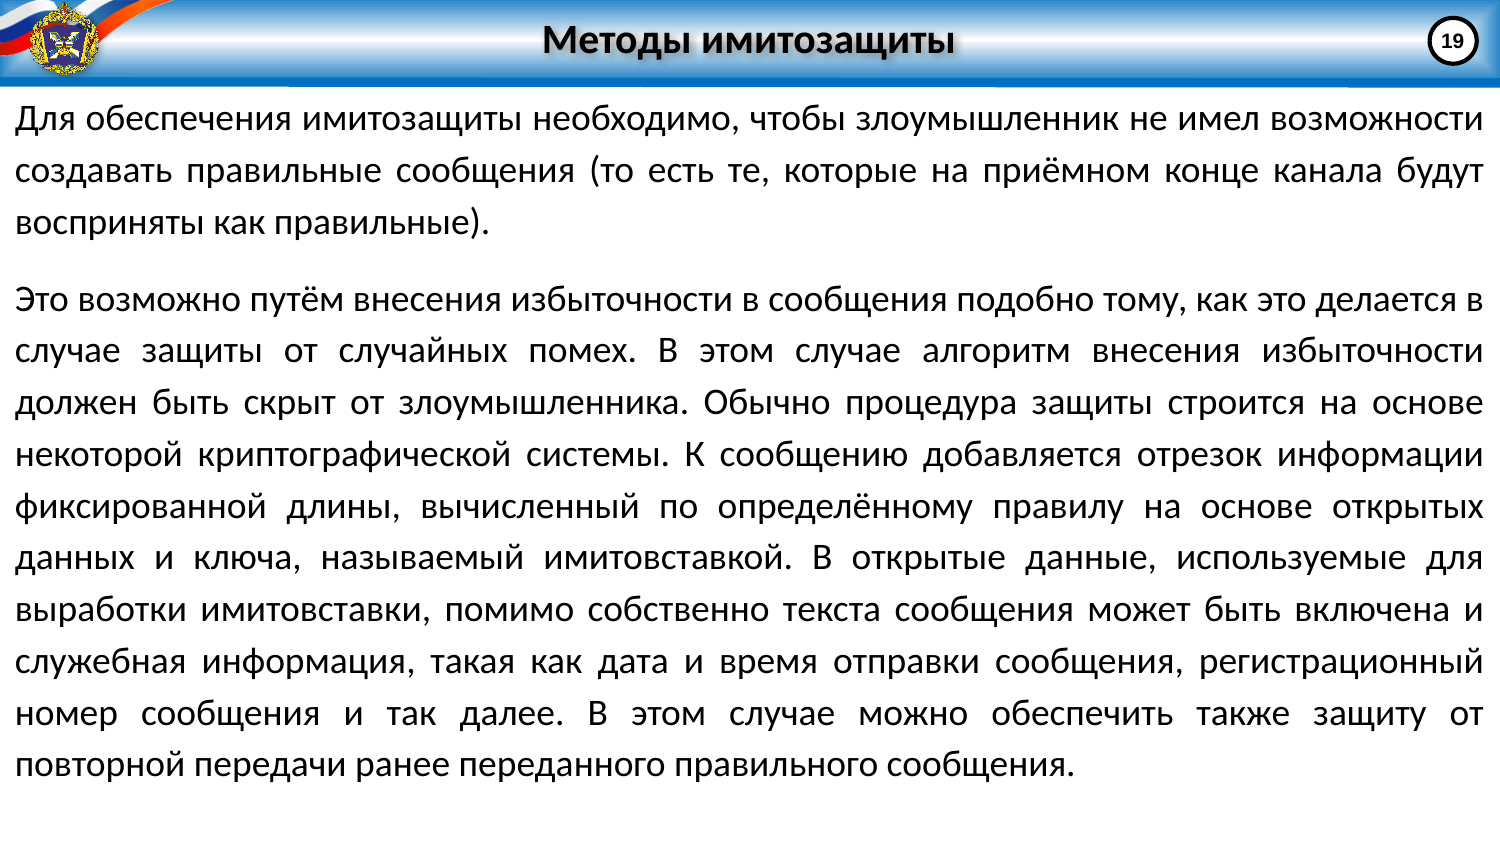

# Методы имитозащиты
19
Для обеспечения имитозащиты необходимо, чтобы злоумышленник не имел возможности создавать правильные сообщения (то есть те, которые на приёмном конце канала будут восприняты как правильные).
Это возможно путём внесения избыточности в сообщения подобно тому, как это делается в случае защиты от случайных помех. В этом случае алгоритм внесения избыточности должен быть скрыт от злоумышленника. Обычно процедура защиты строится на основе некоторой криптографической системы. К сообщению добавляется отрезок информации фиксированной длины, вычисленный по определённому правилу на основе открытых данных и ключа, называемый имитовставкой. В открытые данные, используемые для выработки имитовставки, помимо собственно текста сообщения может быть включена и служебная информация, такая как дата и время отправки сообщения, регистрационный номер сообщения и так далее. В этом случае можно обеспечить также защиту от повторной передачи ранее переданного правильного сообщения.